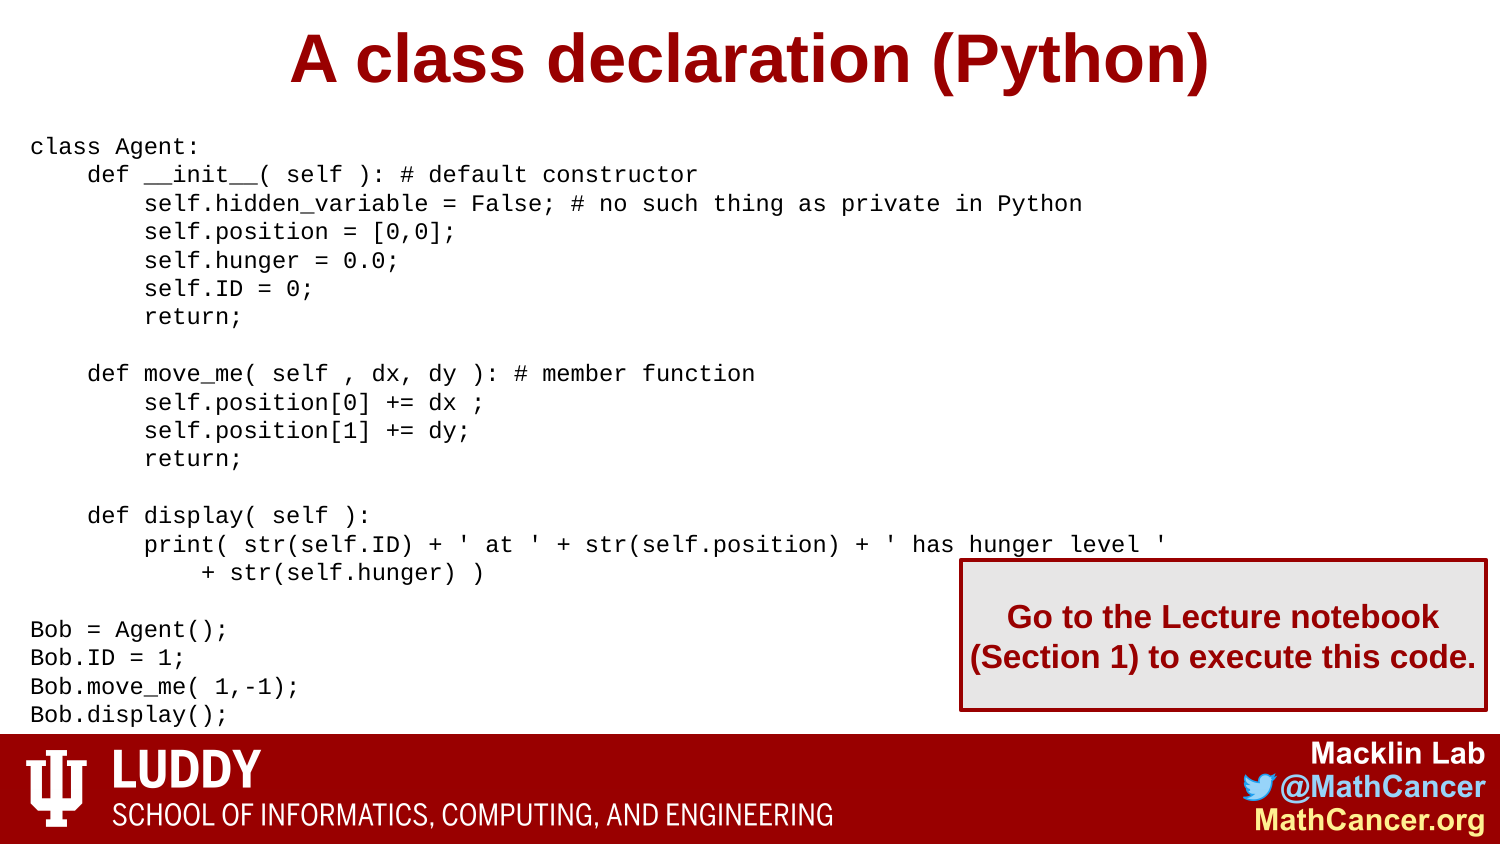

# A class declaration (Python)
class Agent:
    def __init__( self ): # default constructor
        self.hidden_variable = False; # no such thing as private in Python
        self.position = [0,0];
        self.hunger = 0.0;
        self.ID = 0;
        return;

    def move_me( self , dx, dy ): # member function
        self.position[0] += dx ;
        self.position[1] += dy;
        return;

    def display( self ):
        print( str(self.ID) + ' at ' + str(self.position) + ' has hunger level '
            + str(self.hunger) )

Bob = Agent();
Bob.ID = 1;
Bob.move_me( 1,-1);
Bob.display();
Go to the Lecture notebook (Section 1) to execute this code.